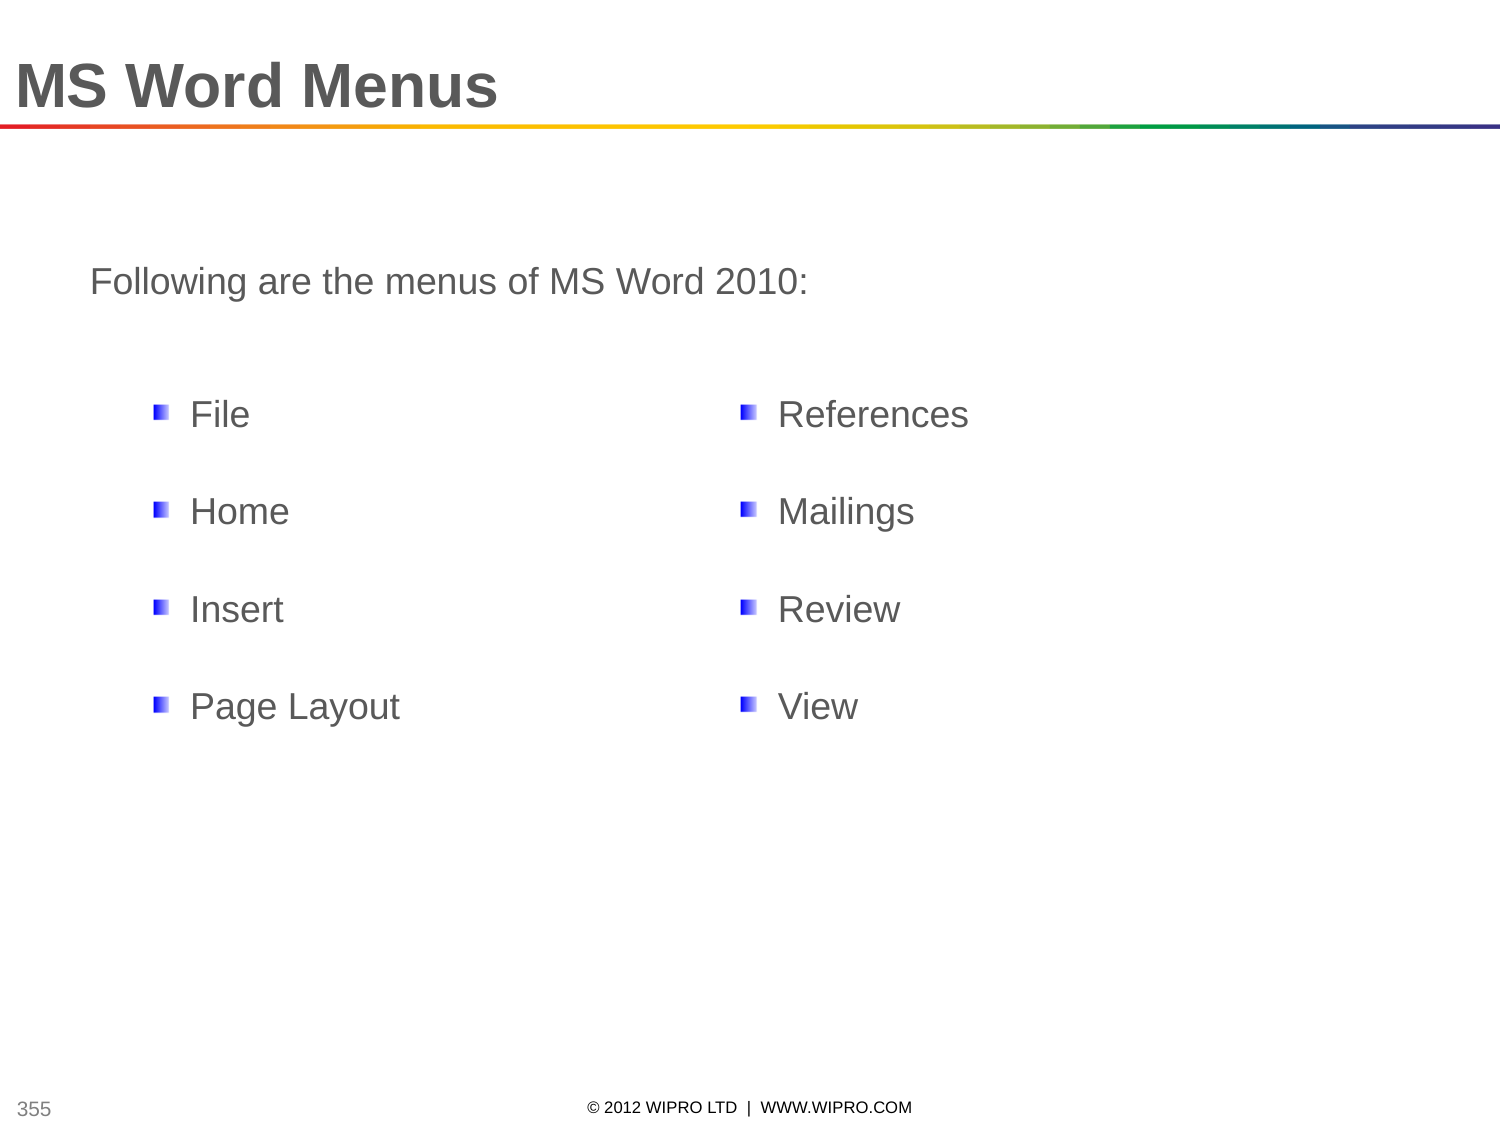

MS Word Menus
Following are the menus of MS Word 2010:
File
Home
Insert
Page Layout
References
Mailings
Review
View